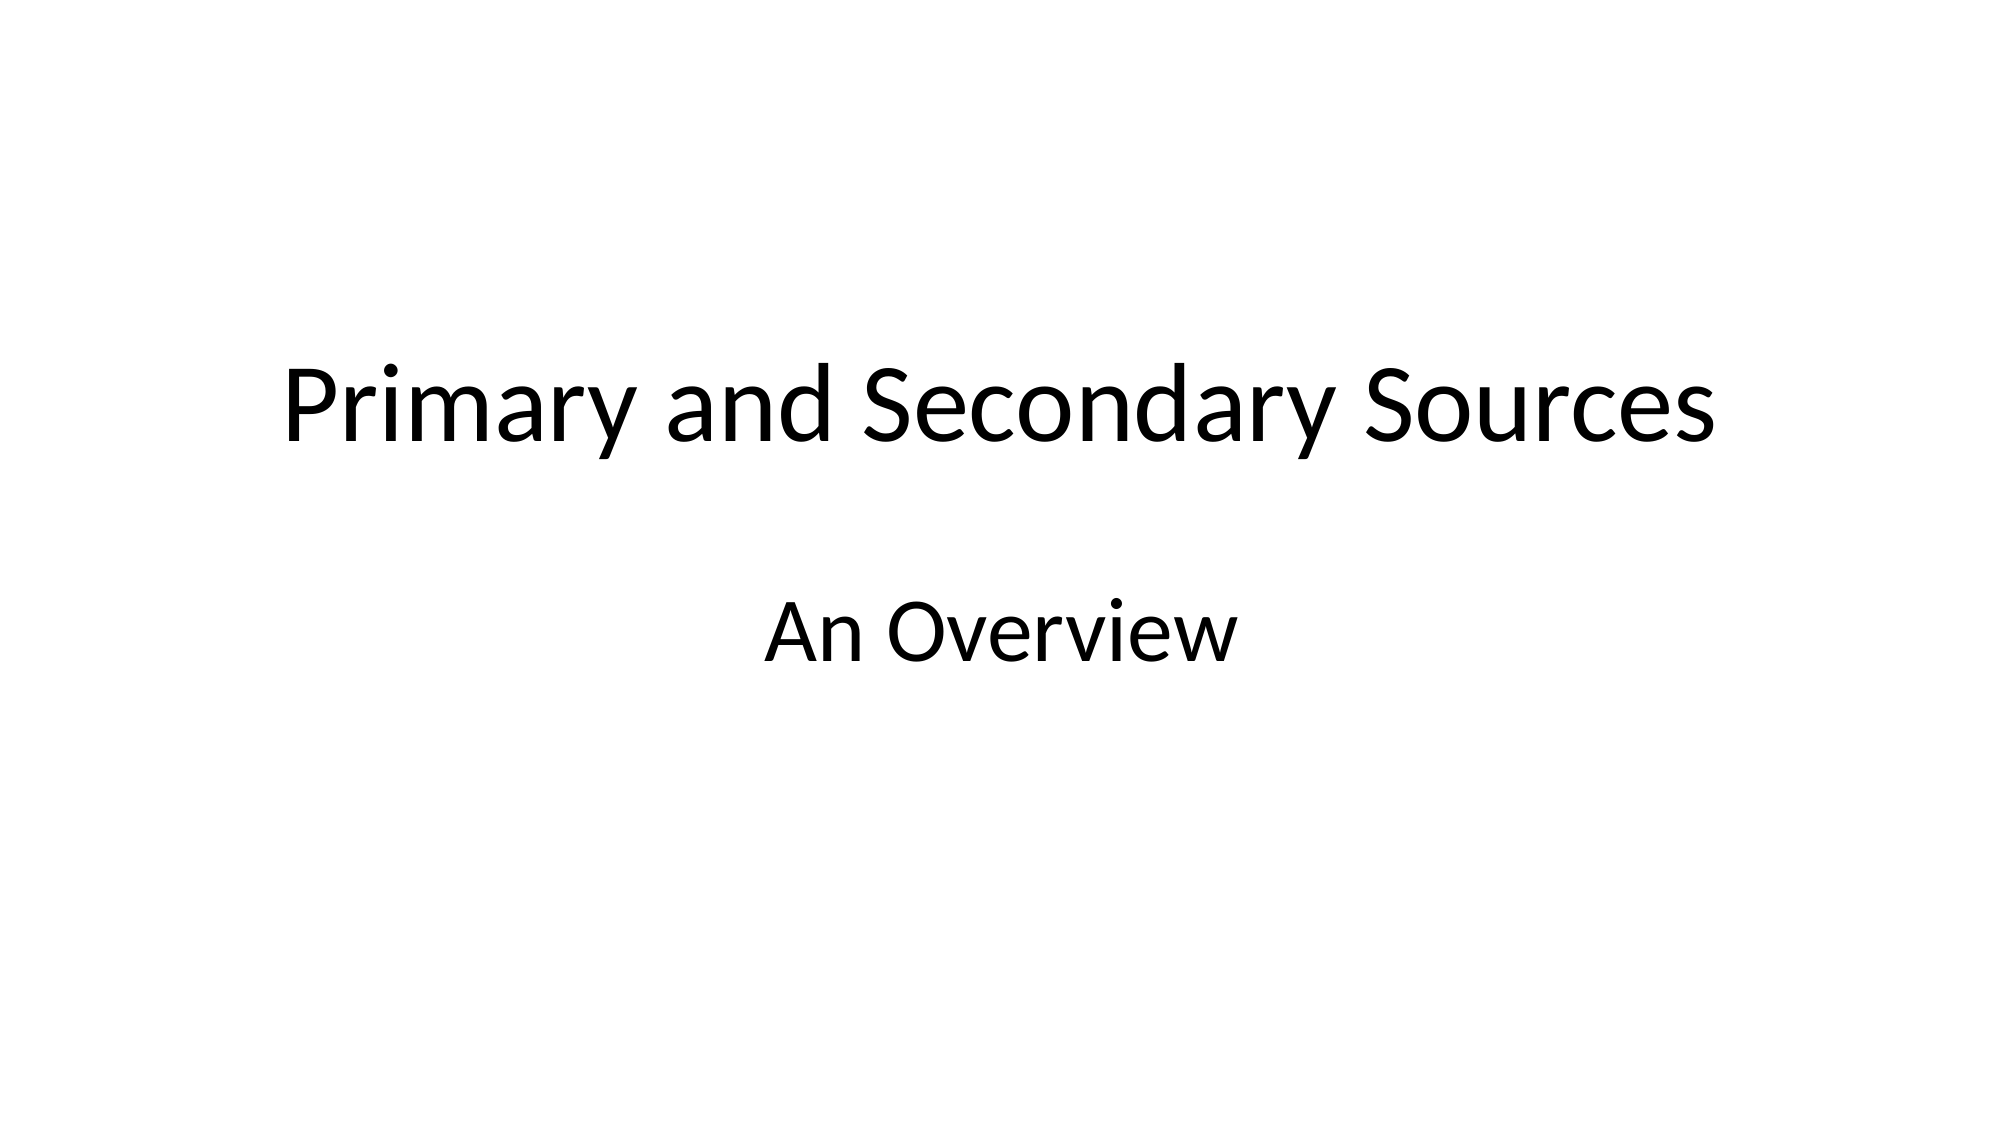

# Primary and Secondary Sources
An Overview